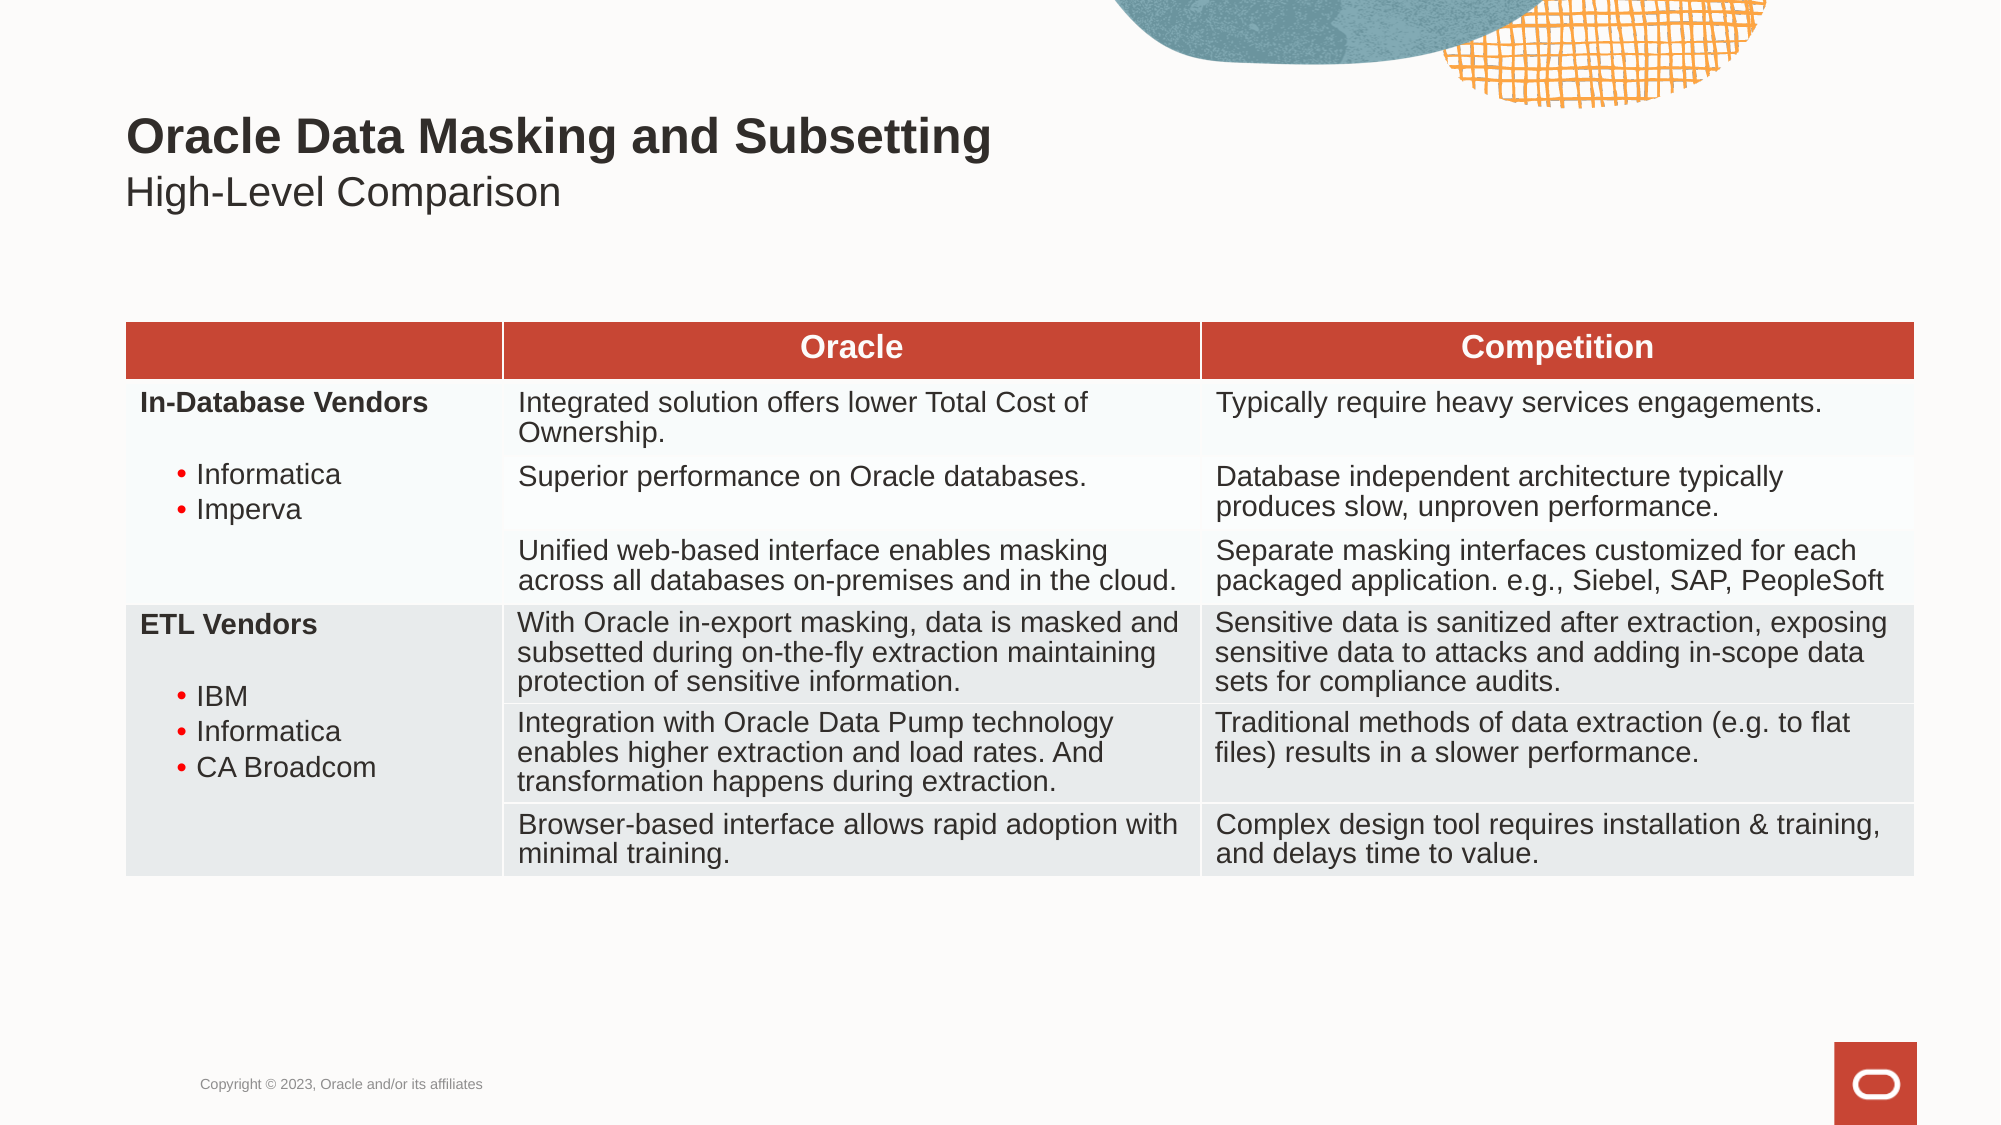

# Oracle Data Masking and Subsetting
High-Level Comparison
|  | Oracle | Competition |
| --- | --- | --- |
| In-Database Vendors Informatica Imperva | Integrated solution offers lower Total Cost of Ownership. | Typically require heavy services engagements. |
|  | Superior performance on Oracle databases. | Database independent architecture typically produces slow, unproven performance. |
|  | Unified web-based interface enables masking across all databases on-premises and in the cloud. | Separate masking interfaces customized for each packaged application. e.g., Siebel, SAP, PeopleSoft |
| ETL Vendors IBM Informatica CA Broadcom | With Oracle in-export masking, data is masked and subsetted during on-the-fly extraction maintaining protection of sensitive information. | Sensitive data is sanitized after extraction, exposing sensitive data to attacks and adding in-scope data sets for compliance audits. |
|  | Integration with Oracle Data Pump technology enables higher extraction and load rates. And transformation happens during extraction. | Traditional methods of data extraction (e.g. to flat files) results in a slower performance. |
|  | Browser-based interface allows rapid adoption with minimal training. | Complex design tool requires installation & training, and delays time to value. |
For more details, please check the Data Masking Compete Guide
Copyright © 2023, Oracle and/or its affiliates